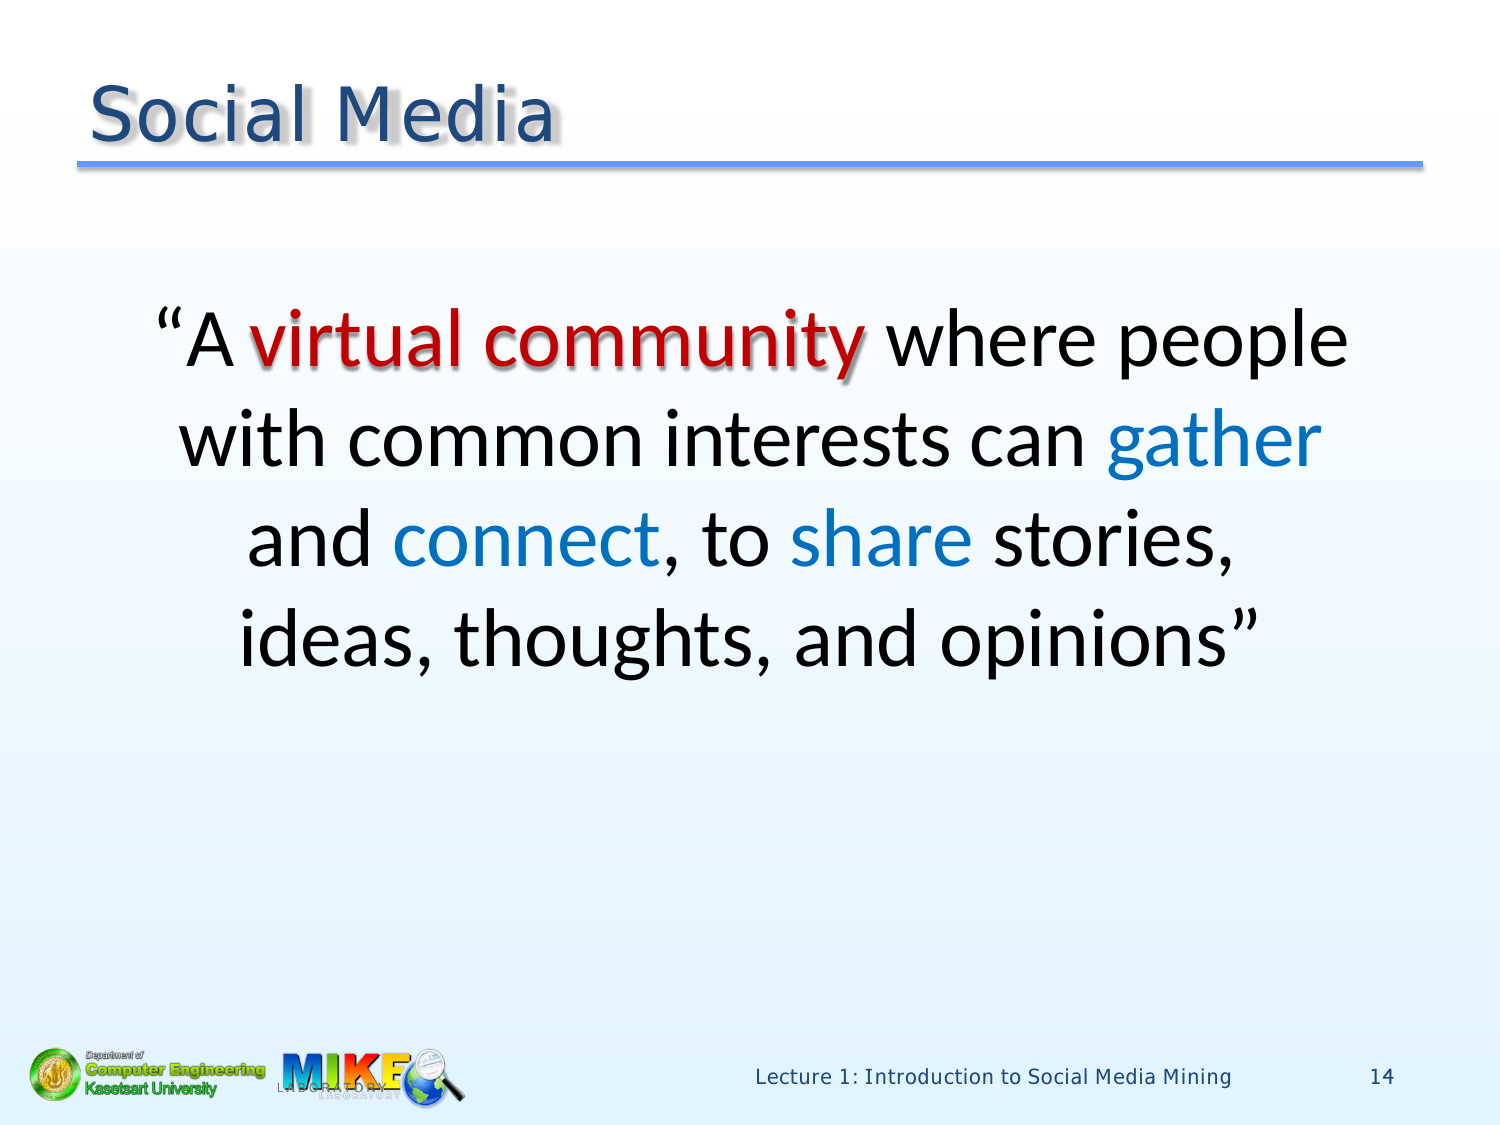

# Social Media

“A virtual community where people  with common interests can gather  and connect, to share stories,  ideas, thoughts, and opinions”
Lecture 1: Introduction to Social Media Mining
14